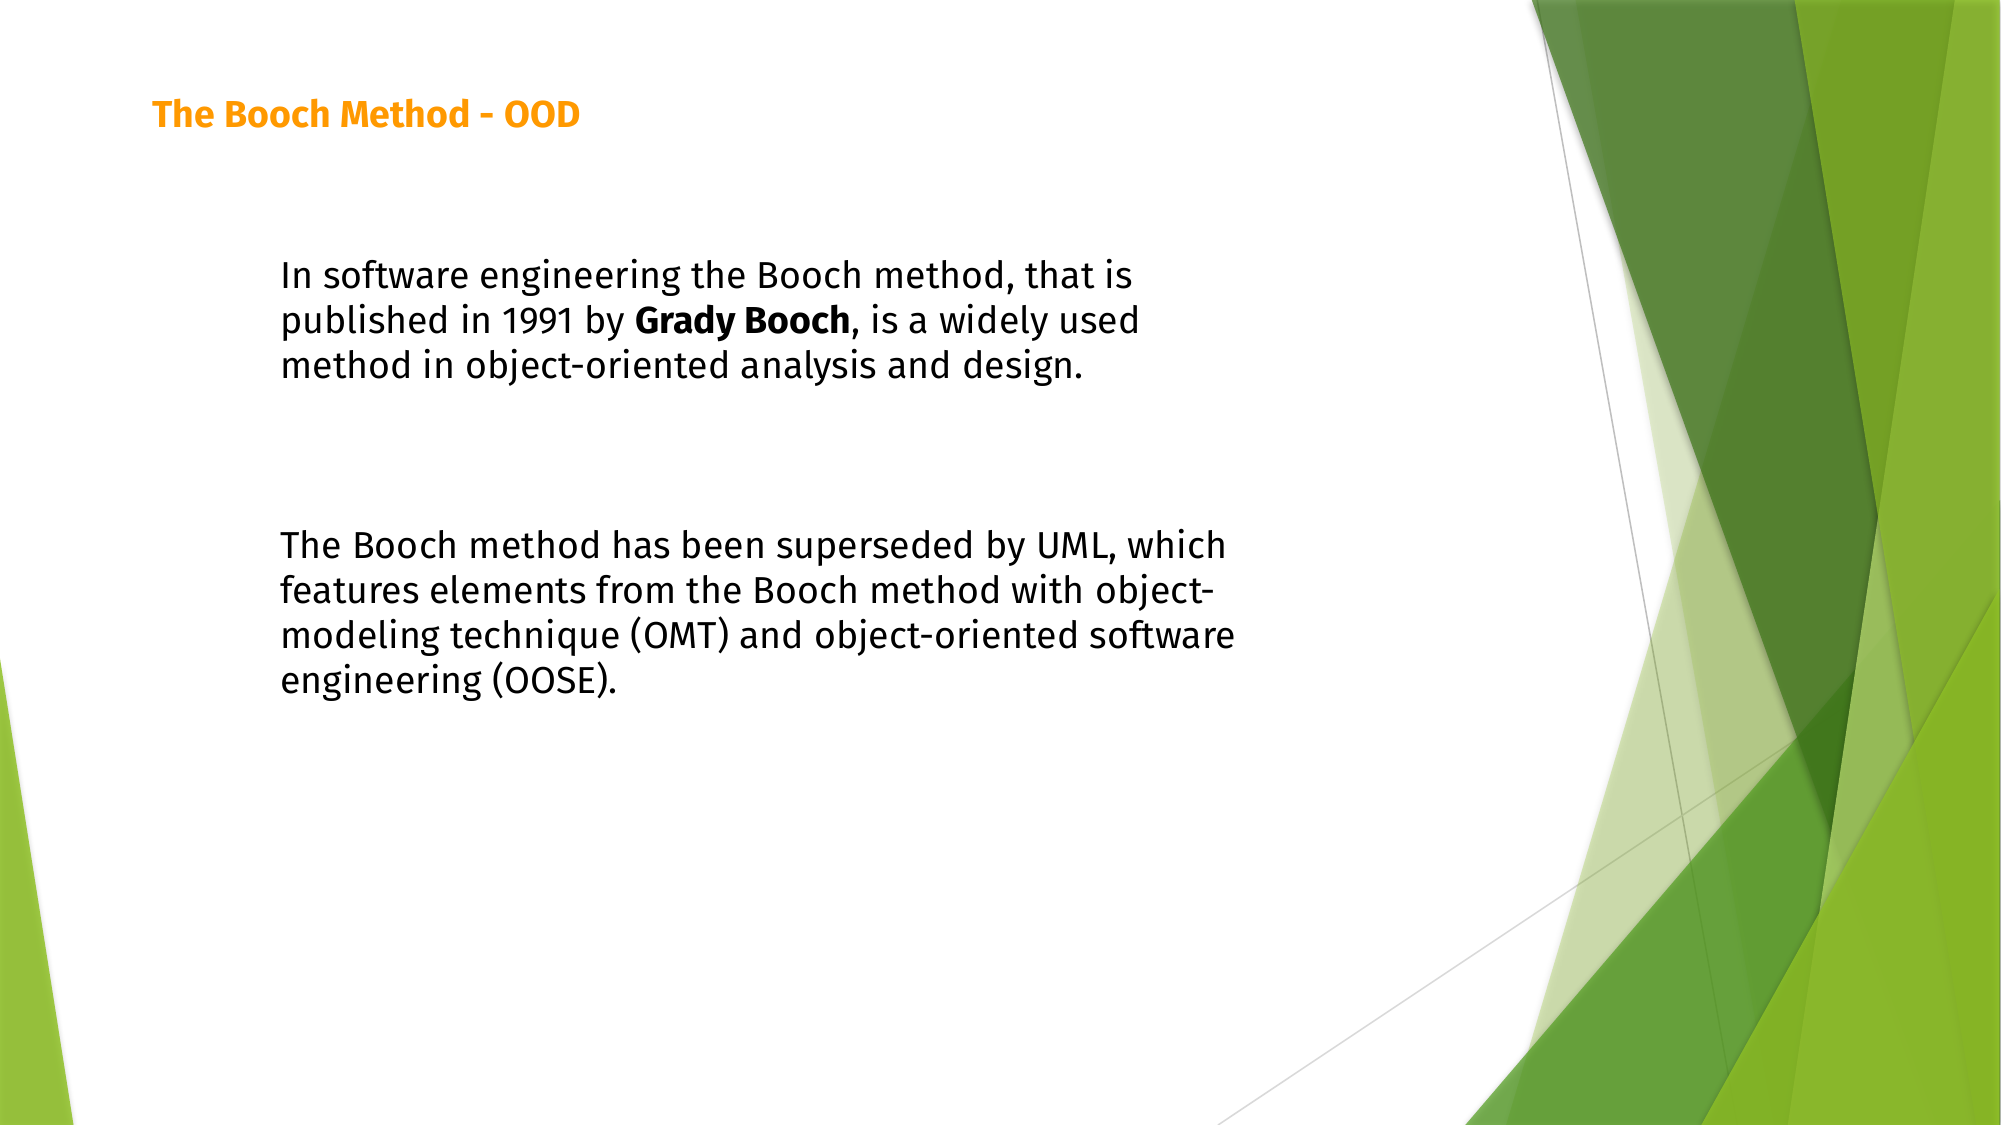

The Booch Method - OOD
In software engineering the Booch method, that is published in 1991 by Grady Booch, is a widely used method in object-oriented analysis and design.

The Booch method has been superseded by UML, which features elements from the Booch method with object-modeling technique (OMT) and object-oriented software engineering (OOSE).